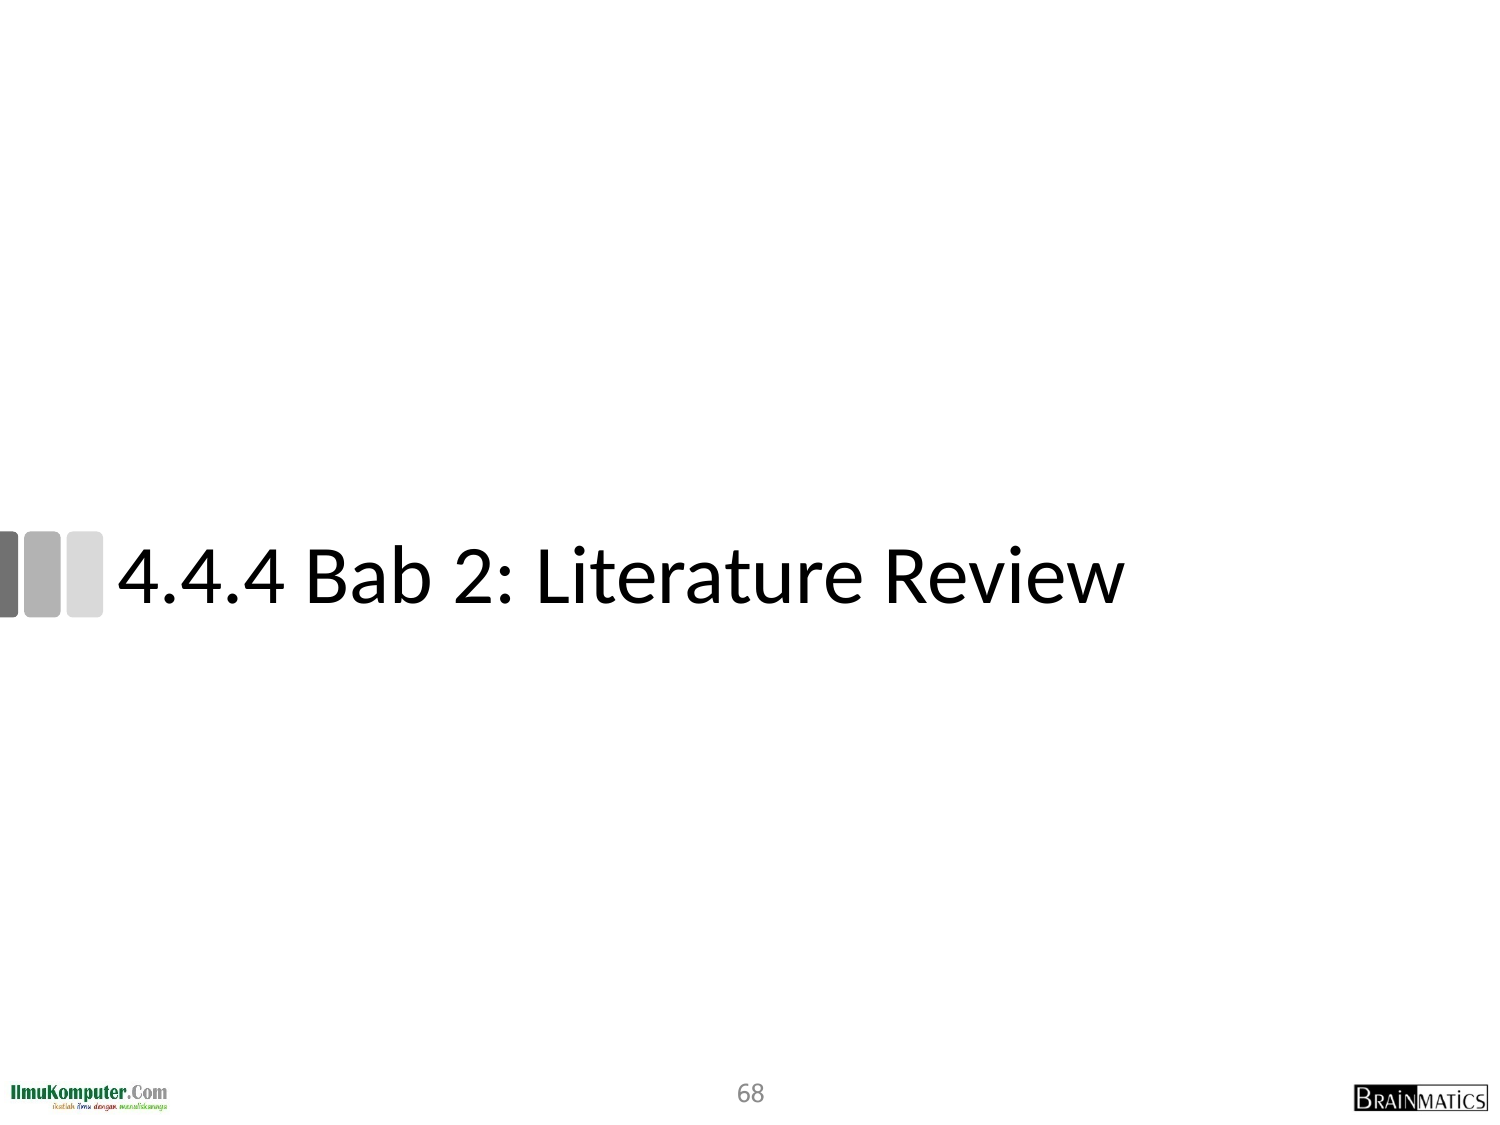

# 4.4.4 Bab 2: Literature Review

68